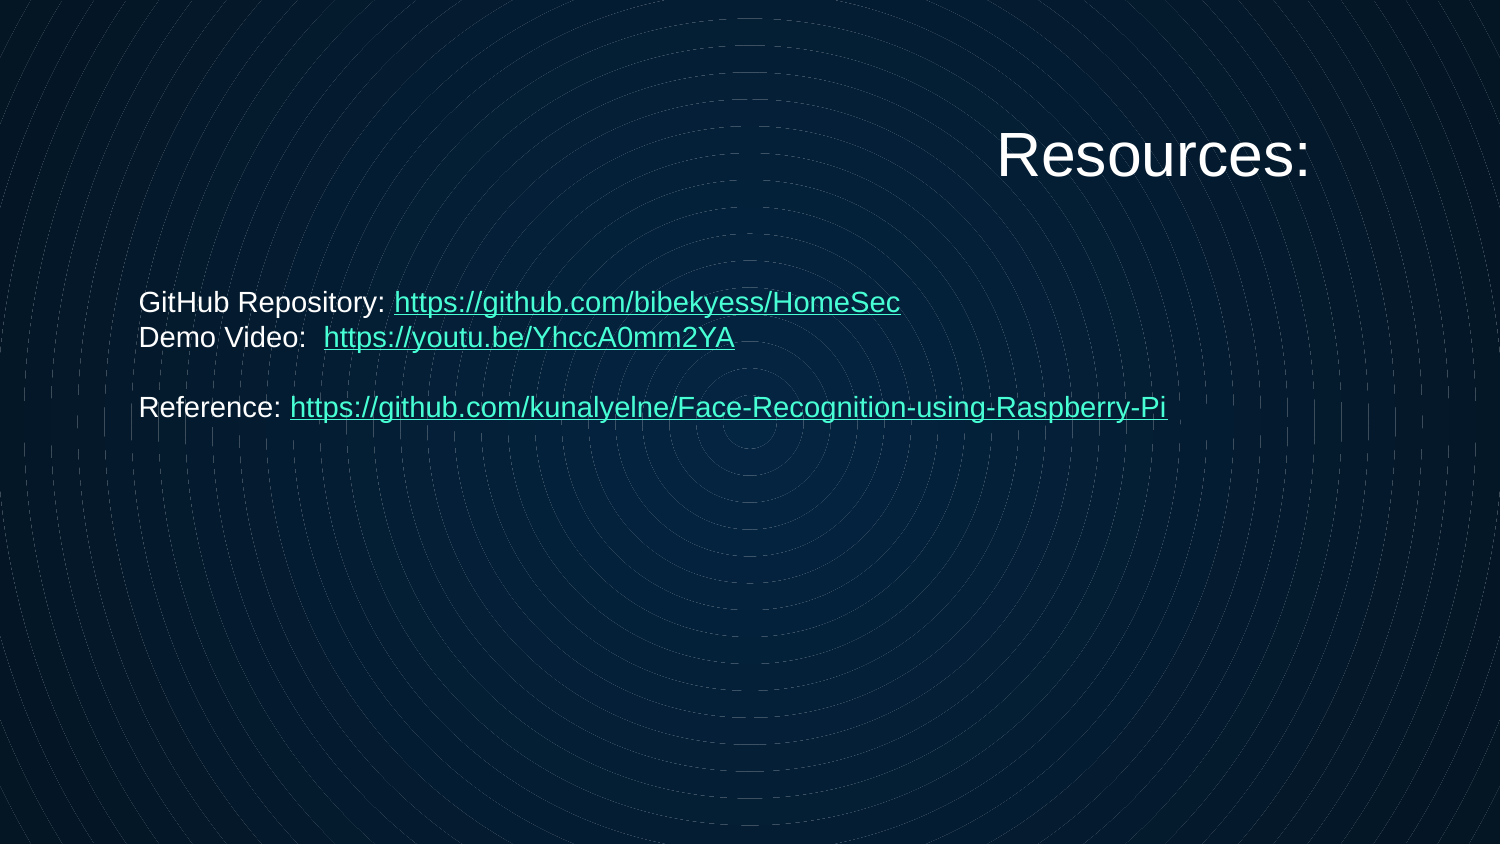

Resources:
GitHub Repository: https://github.com/bibekyess/HomeSec
Demo Video:  https://youtu.be/YhccA0mm2YA

Reference: https://github.com/kunalyelne/Face-Recognition-using-Raspberry-Pi